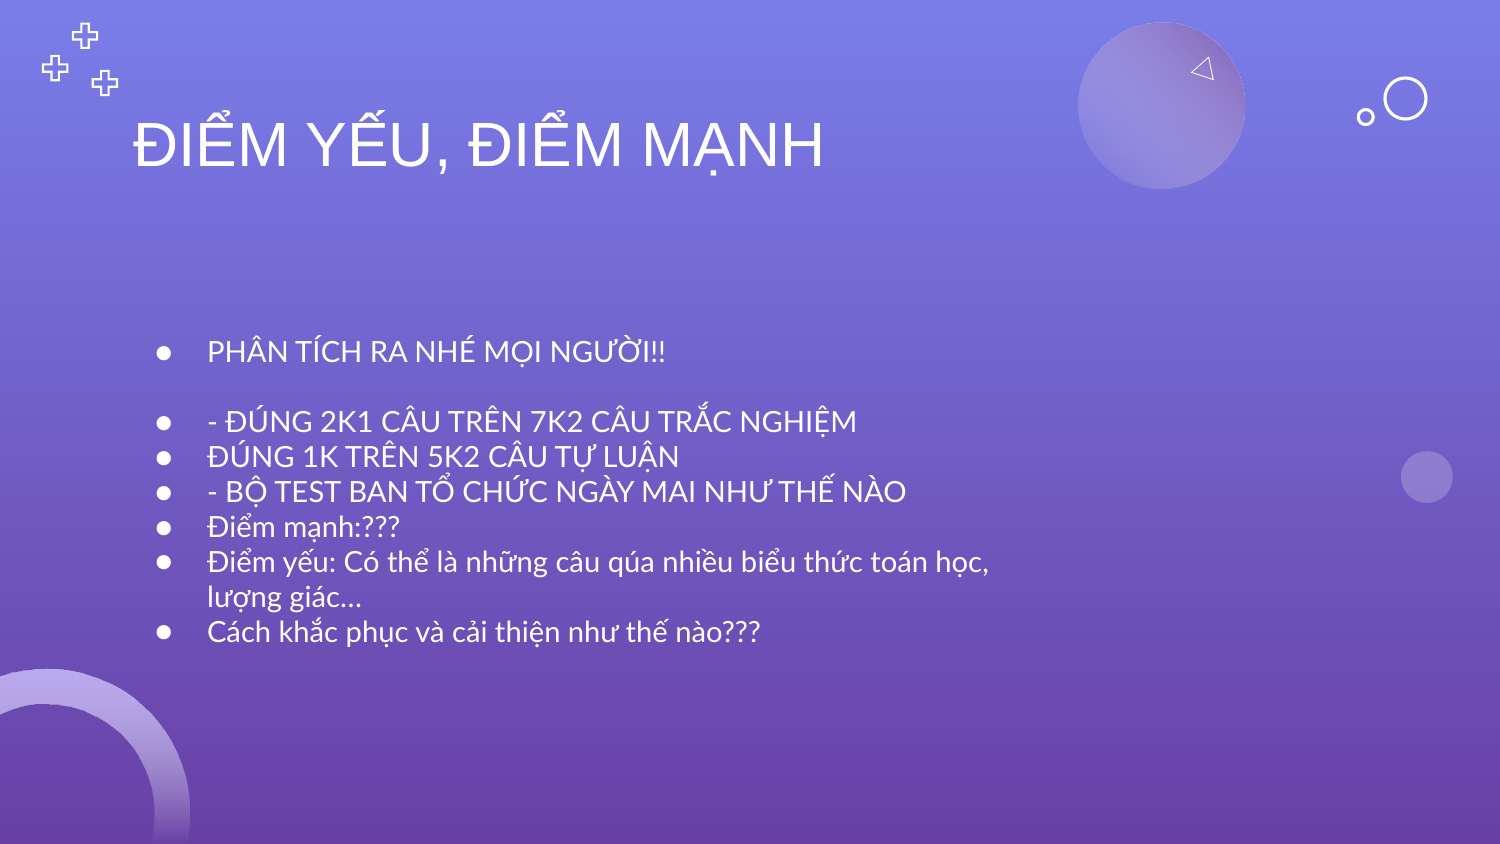

# ĐIỂM YẾU, ĐIỂM MẠNH
PHÂN TÍCH RA NHÉ MỌI NGƯỜI!!

- ĐÚNG 2K1 CÂU TRÊN 7K2 CÂU TRẮC NGHIỆM
ĐÚNG 1K TRÊN 5K2 CÂU TỰ LUẬN
- BỘ TEST BAN TỔ CHỨC NGÀY MAI NHƯ THẾ NÀO
Điểm mạnh:???
Điểm yếu: Có thể là những câu qúa nhiều biểu thức toán học, lượng giác…
Cách khắc phục và cải thiện như thế nào???